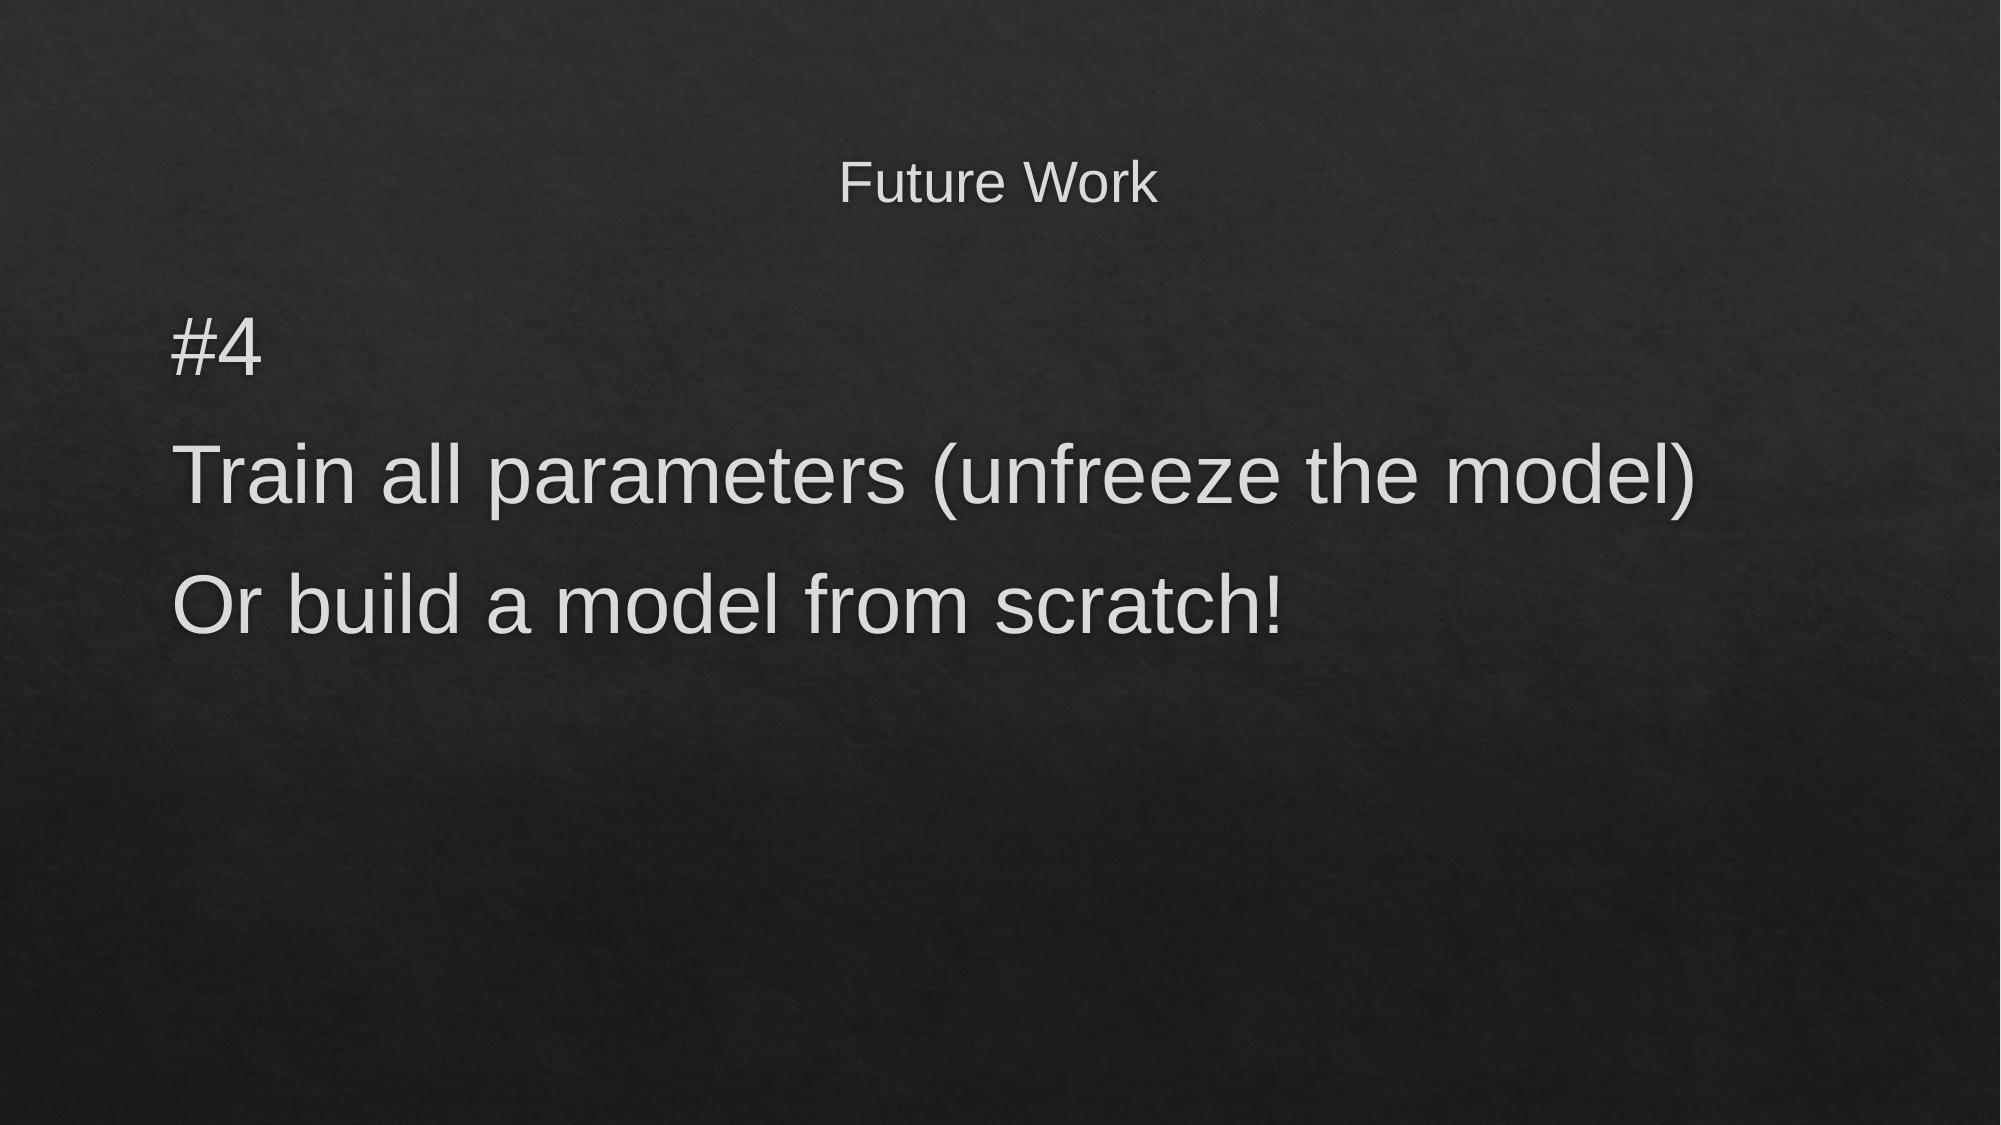

# Future Work
#4
Train all parameters (unfreeze the model)
Or build a model from scratch!